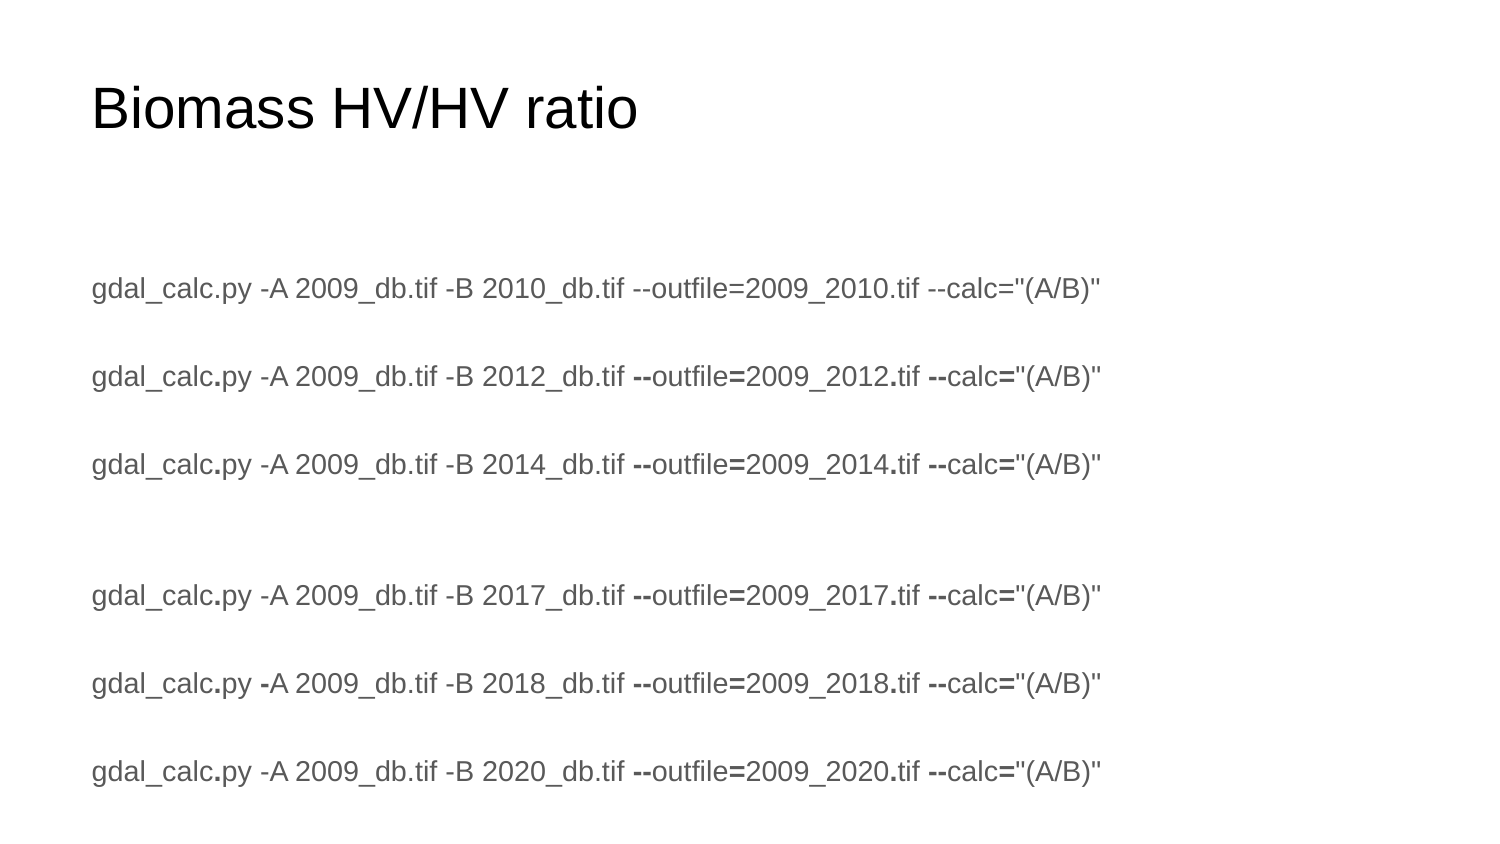

# Biomass HV/HV ratio
gdal_calc.py -A 2009_db.tif -B 2010_db.tif --outfile=2009_2010.tif --calc="(A/B)"

gdal_calc.py -A 2009_db.tif -B 2012_db.tif --outfile=2009_2012.tif --calc="(A/B)"

gdal_calc.py -A 2009_db.tif -B 2014_db.tif --outfile=2009_2014.tif --calc="(A/B)"

gdal_calc.py -A 2009_db.tif -B 2017_db.tif --outfile=2009_2017.tif --calc="(A/B)"

gdal_calc.py -A 2009_db.tif -B 2018_db.tif --outfile=2009_2018.tif --calc="(A/B)"

gdal_calc.py -A 2009_db.tif -B 2020_db.tif --outfile=2009_2020.tif --calc="(A/B)"